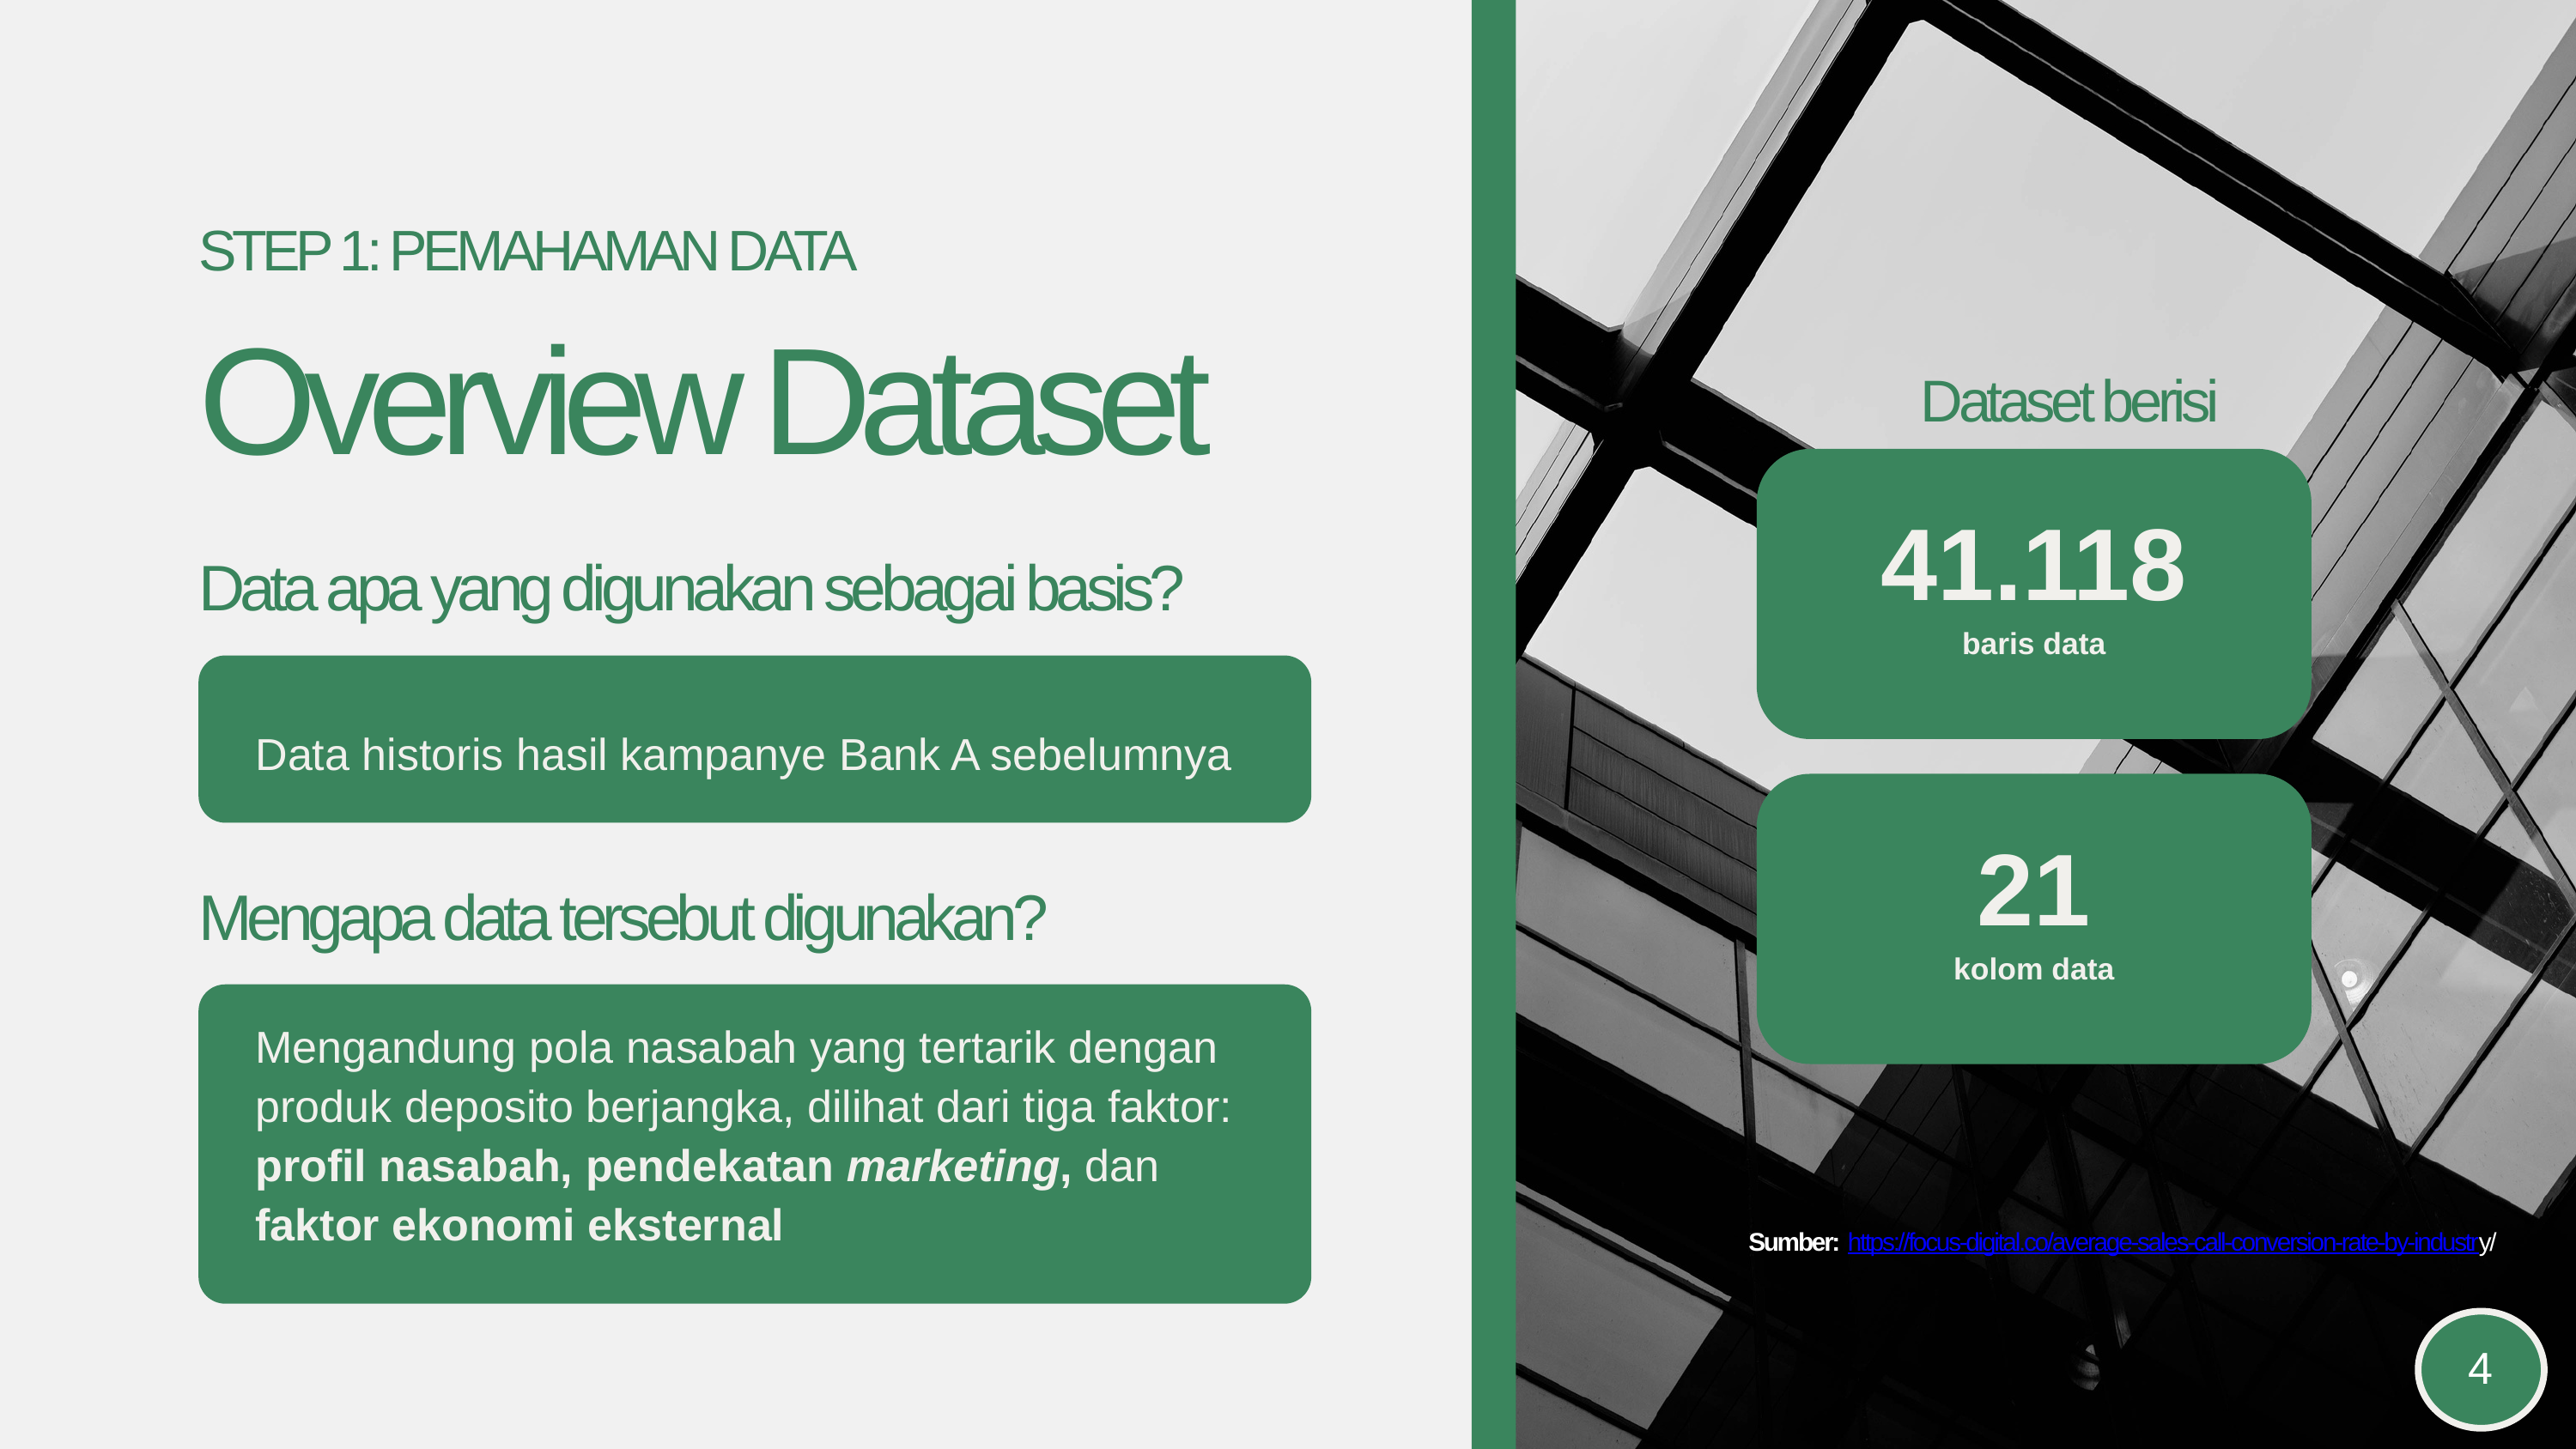

STEP 1: PEMAHAMAN DATA
Overview Dataset
Dataset berisi

41.118
baris data
Data apa yang digunakan sebagai basis?

    Data historis hasil kampanye Bank A sebelumnya

21
kolom data
Mengapa data tersebut digunakan?

    Mengandung pola nasabah yang tertarik dengan
    produk deposito berjangka, dilihat dari tiga faktor:
    profil nasabah, pendekatan marketing, dan
    faktor ekonomi eksternal
Sumber: https://focus-digital.co/average-sales-call-conversion-rate-by-industry/

4